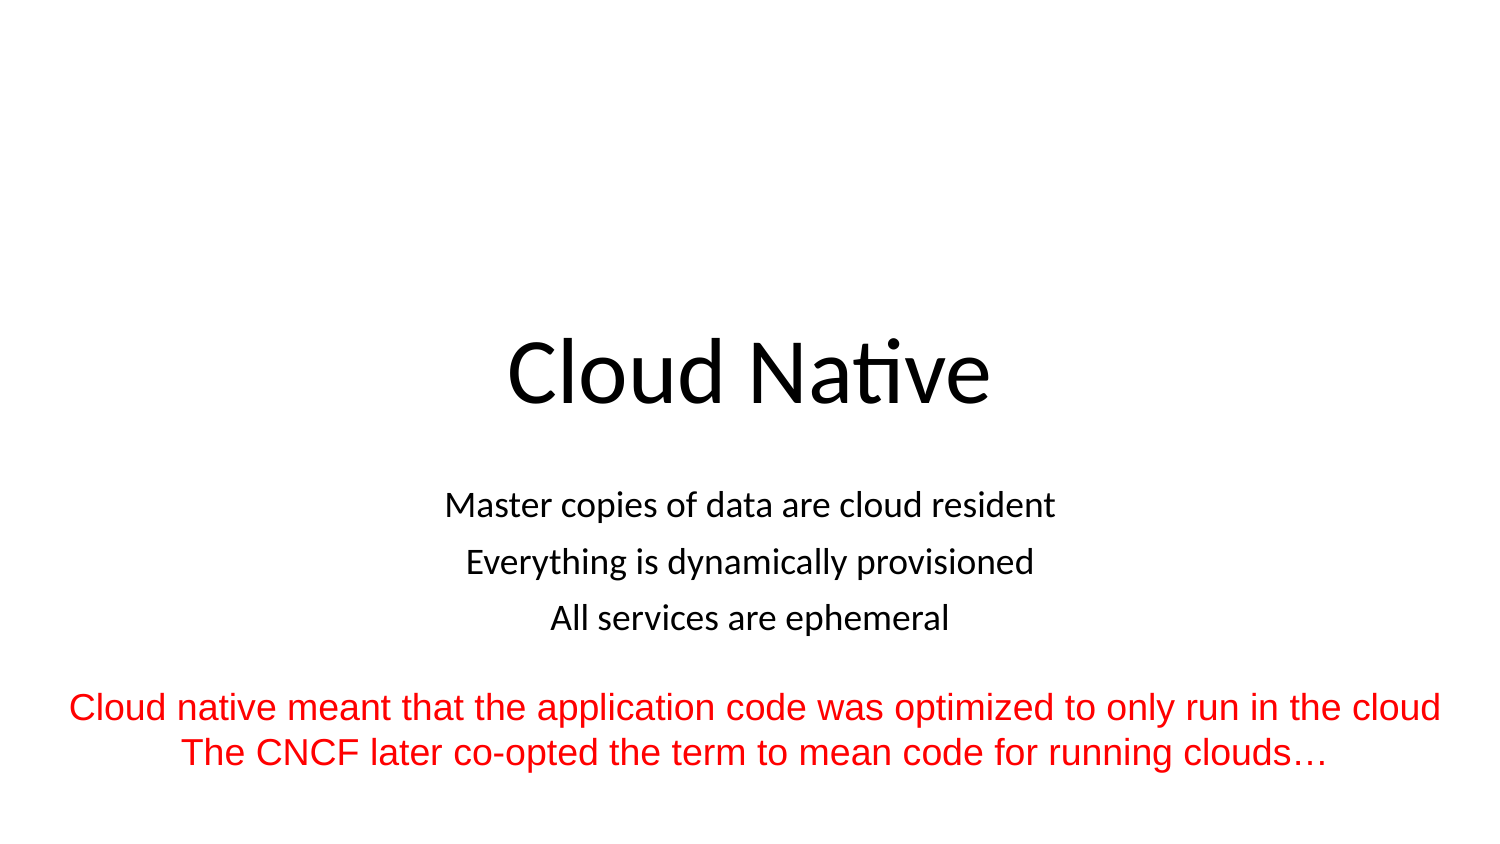

# Cloud Native
Master copies of data are cloud resident
Everything is dynamically provisioned
All services are ephemeral
Cloud native meant that the application code was optimized to only run in the cloud
The CNCF later co-opted the term to mean code for running clouds…